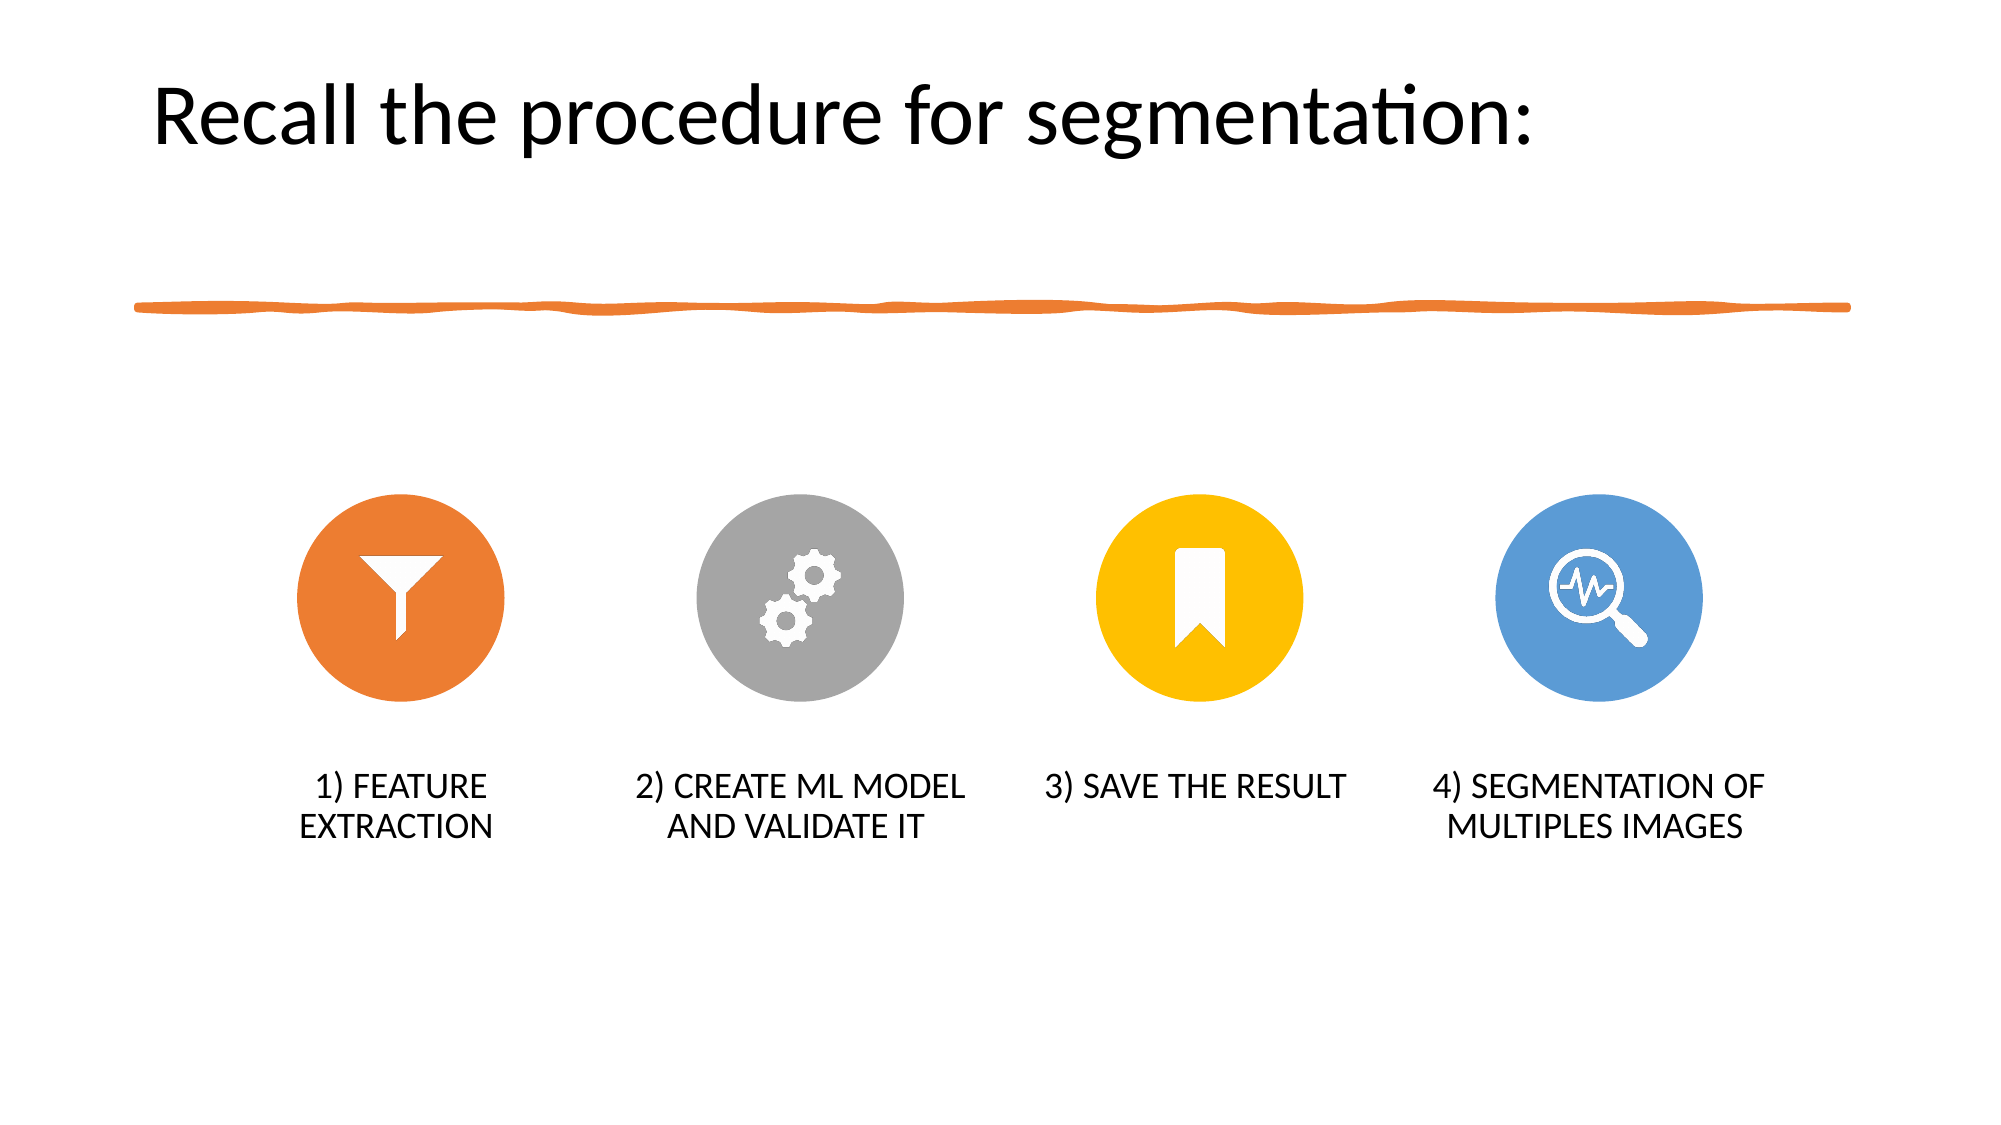

# Recall the procedure for segmentation:

1) Feature extraction
2) Create ML model and validate it
3) Save the result
4) Segmentation of multiples images